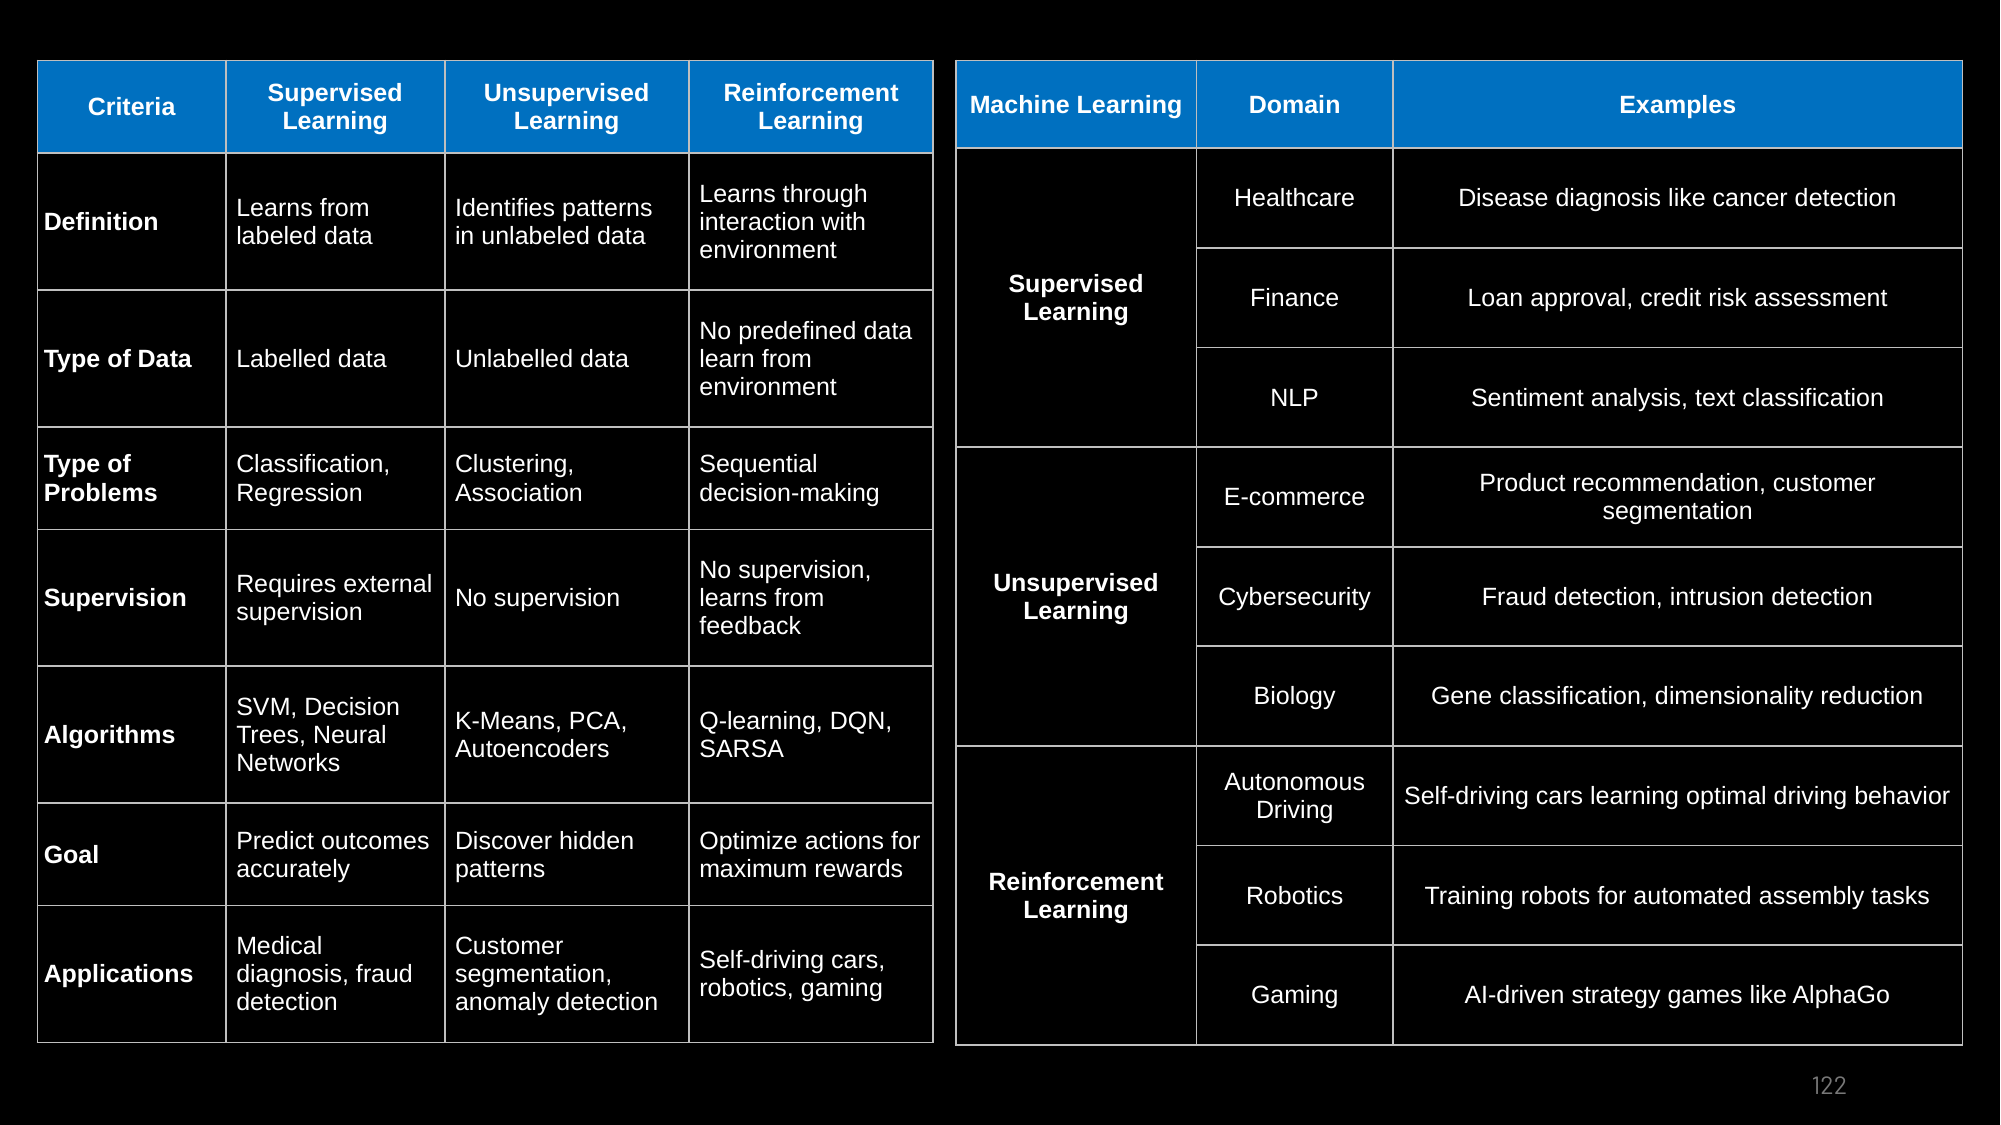

| Machine Learning | Domain | Examples |
| --- | --- | --- |
| Supervised Learning | Healthcare | Disease diagnosis like cancer detection |
|  | Finance | Loan approval, credit risk assessment |
|  | NLP | Sentiment analysis, text classification |
| Unsupervised Learning | E-commerce | Product recommendation, customer segmentation |
|  | Cybersecurity | Fraud detection, intrusion detection |
|  | Biology | Gene classification, dimensionality reduction |
| Reinforcement Learning | Autonomous Driving | Self-driving cars learning optimal driving behavior |
|  | Robotics | Training robots for automated assembly tasks |
|  | Gaming | AI-driven strategy games like AlphaGo |
| Criteria | Supervised Learning | Unsupervised Learning | Reinforcement Learning |
| --- | --- | --- | --- |
| Definition | Learns from labeled data | Identifies patterns in unlabeled data | Learns through interaction with environment |
| Type of Data | Labelled data | Unlabelled data | No predefined data learn from environment |
| Type of Problems | Classification, Regression | Clustering, Association | Sequential decision-making |
| Supervision | Requires external supervision | No supervision | No supervision, learns from feedback |
| Algorithms | SVM, Decision Trees, Neural Networks | K-Means, PCA, Autoencoders | Q-learning, DQN, SARSA |
| Goal | Predict outcomes accurately | Discover hidden patterns | Optimize actions for maximum rewards |
| Applications | Medical diagnosis, fraud detection | Customer segmentation, anomaly detection | Self-driving cars, robotics, gaming |
122